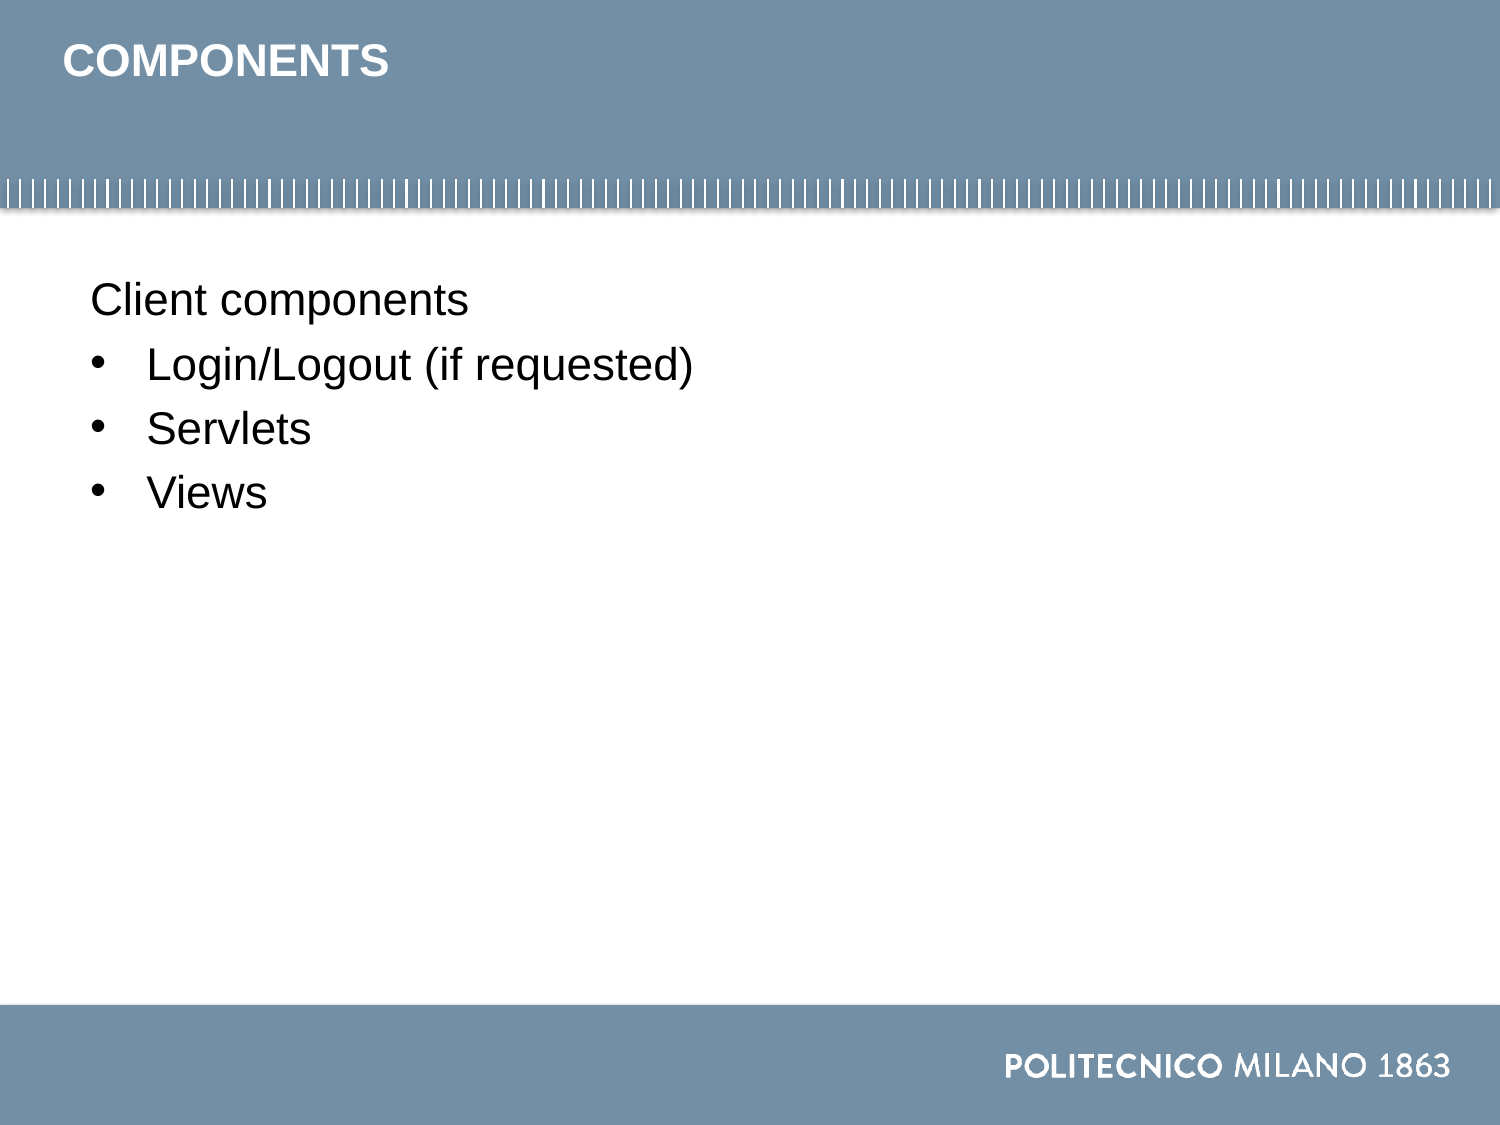

# COMPONENTS
Client components
Login/Logout (if requested)
Servlets
Views